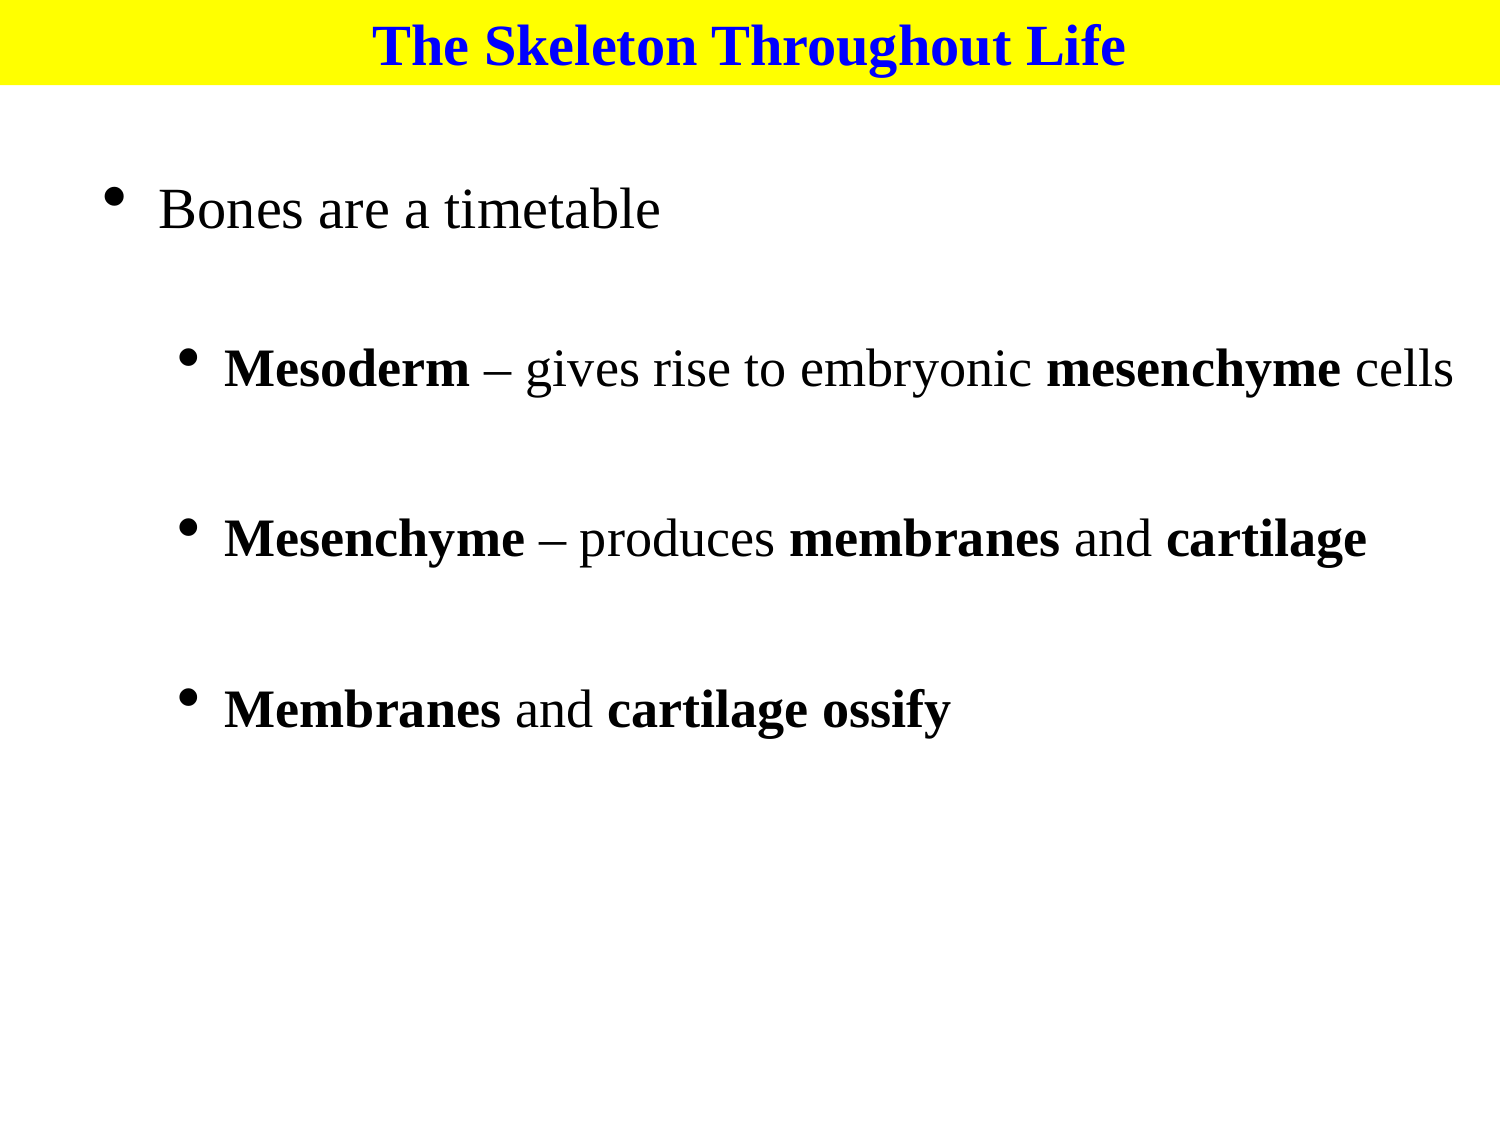

# The Skeleton Throughout Life
Bones are a timetable

Mesoderm – gives rise to embryonic mesenchyme cells

Mesenchyme – produces membranes and cartilage

Membranes and cartilage ossify